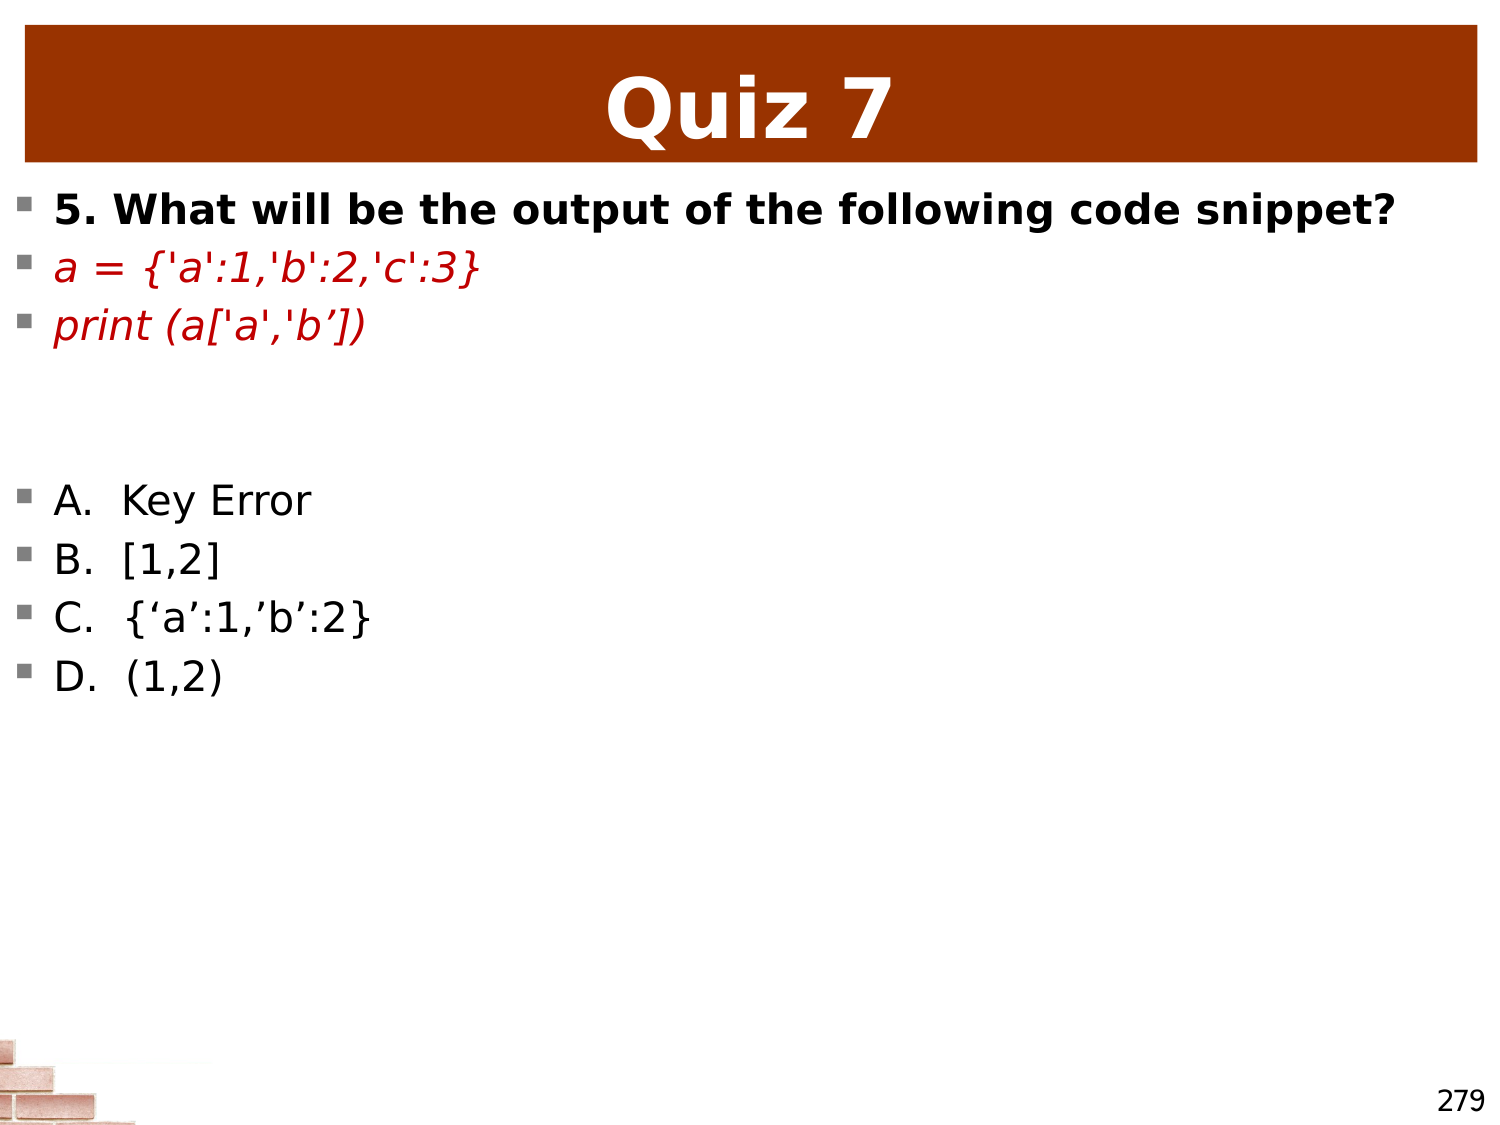

# Quiz 7
5. What will be the output of the following code snippet?
a = {'a':1,'b':2,'c':3}
print (a['a','b’])

A.  Key Error
B.  [1,2]
C.  {‘a’:1,’b’:2}
D.  (1,2)
279